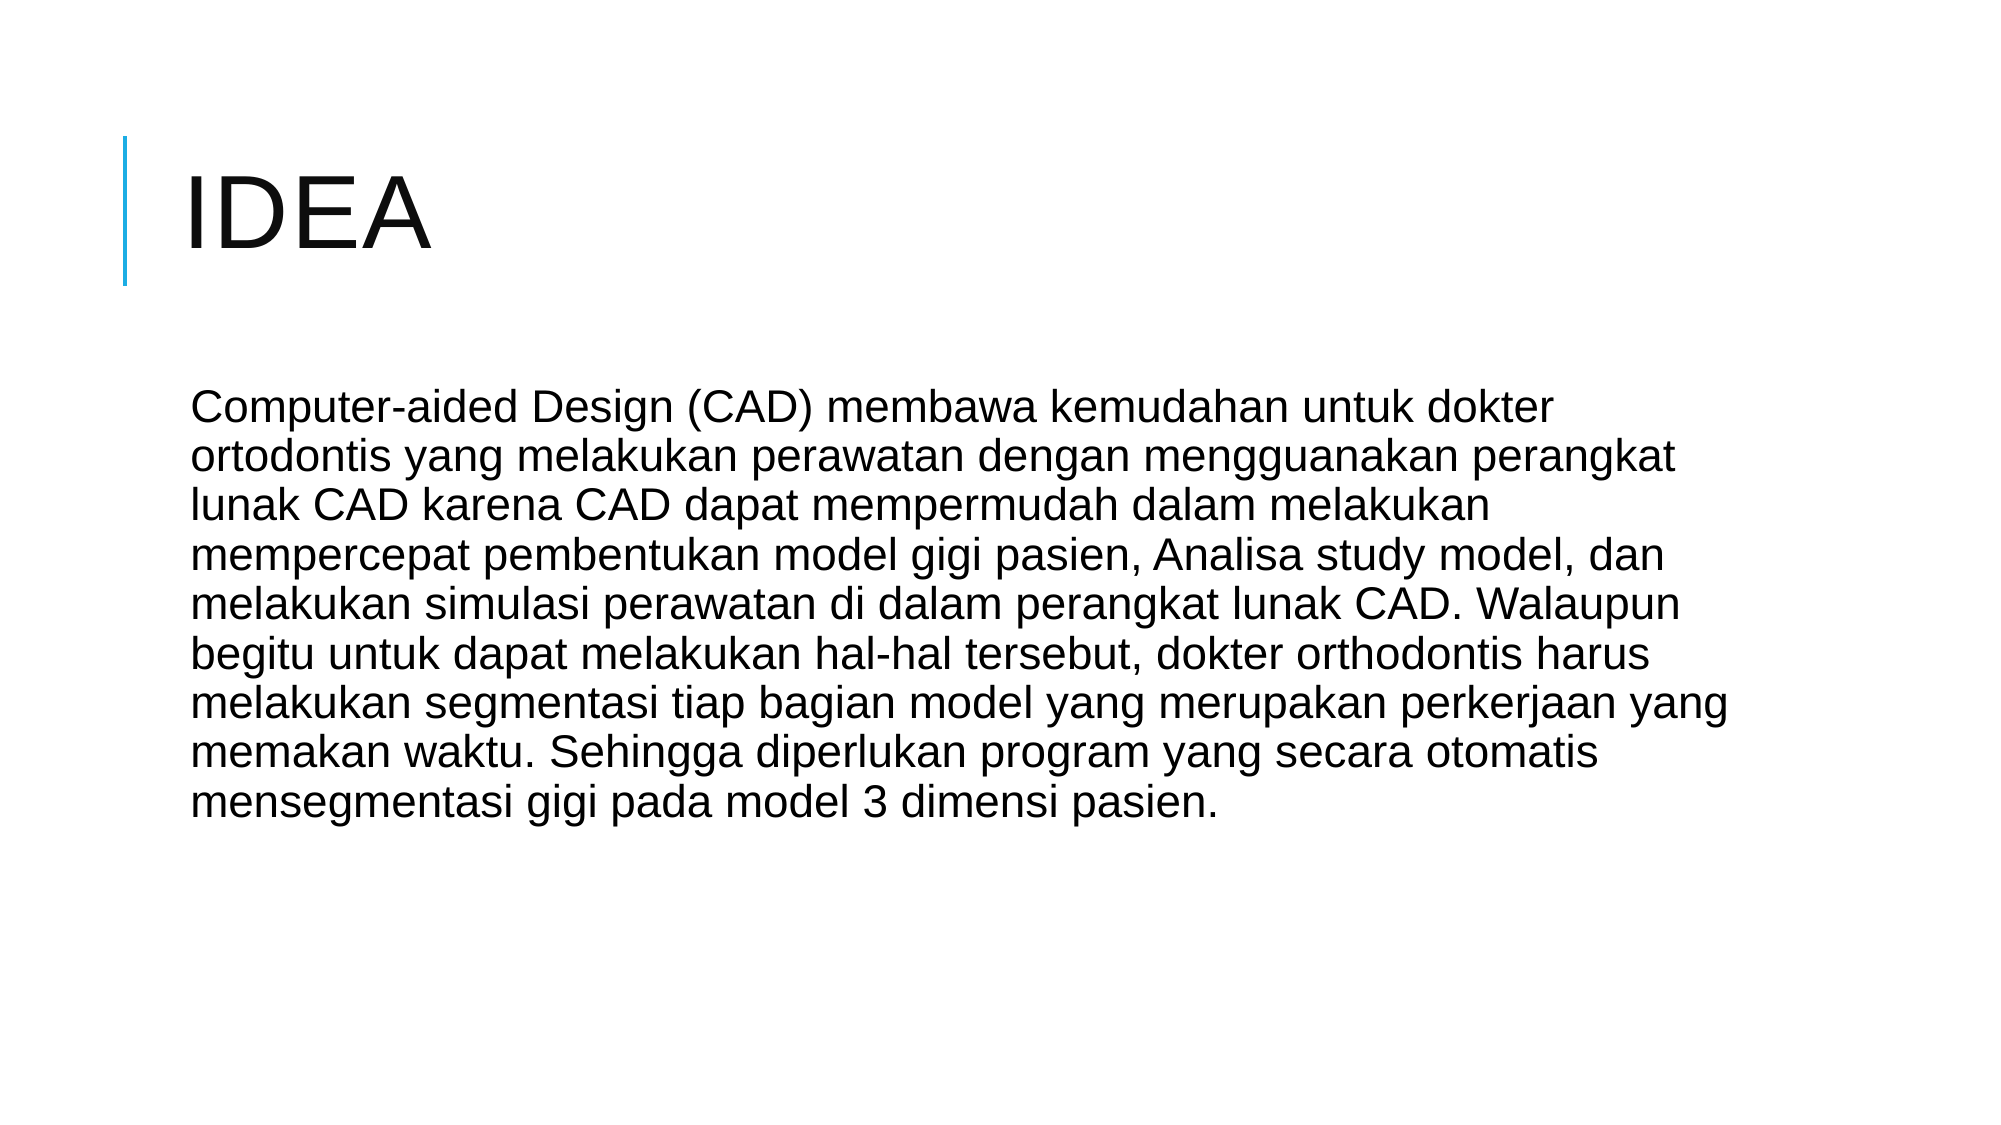

# Idea
Computer-aided Design (CAD) membawa kemudahan untuk dokter ortodontis yang melakukan perawatan dengan mengguanakan perangkat lunak CAD karena CAD dapat mempermudah dalam melakukan mempercepat pembentukan model gigi pasien, Analisa study model, dan melakukan simulasi perawatan di dalam perangkat lunak CAD. Walaupun begitu untuk dapat melakukan hal-hal tersebut, dokter orthodontis harus melakukan segmentasi tiap bagian model yang merupakan perkerjaan yang memakan waktu. Sehingga diperlukan program yang secara otomatis mensegmentasi gigi pada model 3 dimensi pasien.